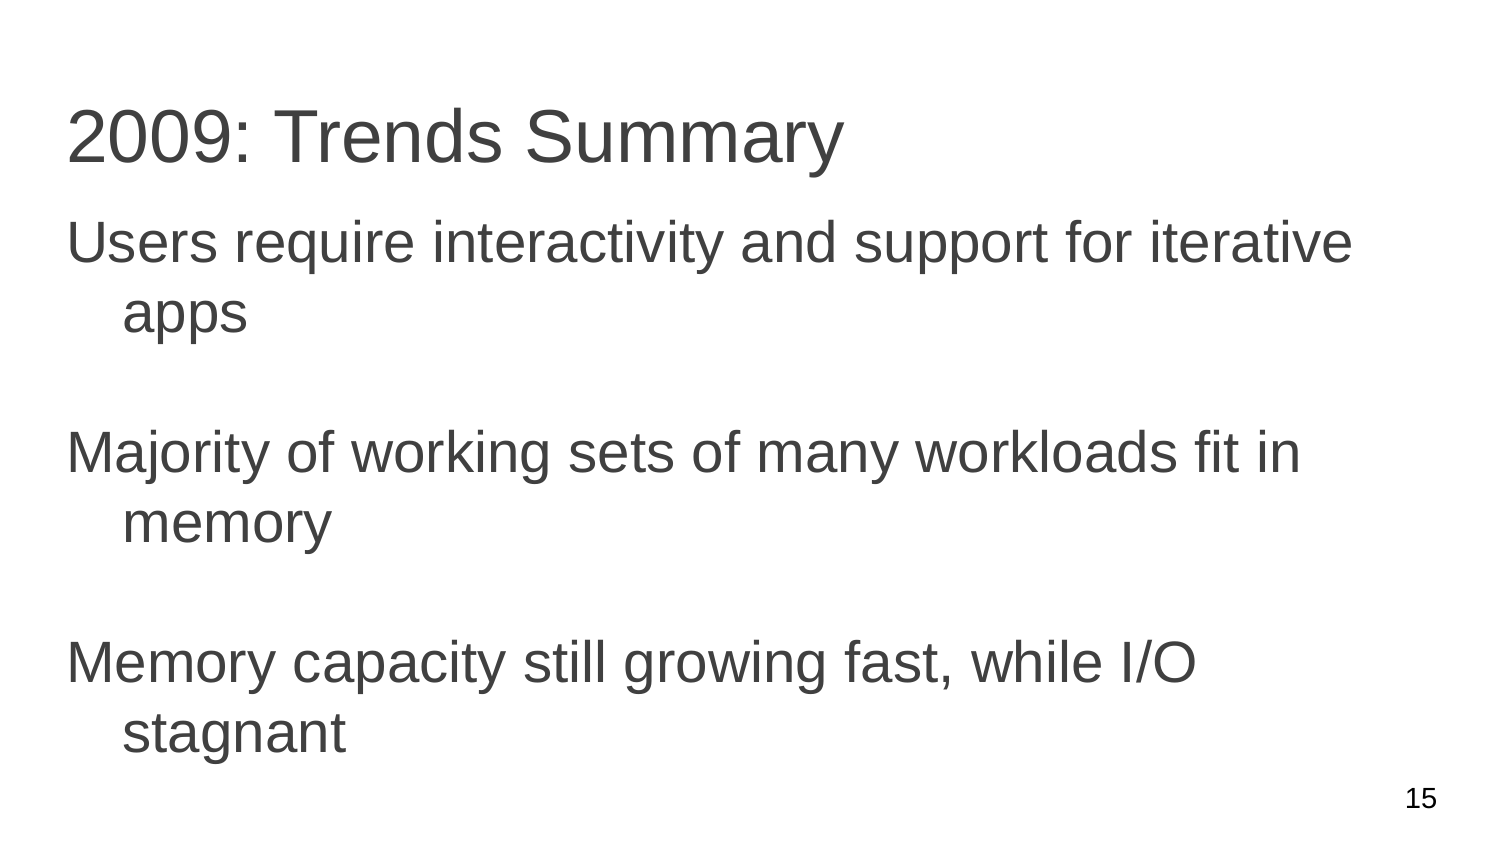

# 2009: Trends Summary
Users require interactivity and support for iterative apps

Majority of working sets of many workloads fit in memory

Memory capacity still growing fast, while I/O stagnant
15